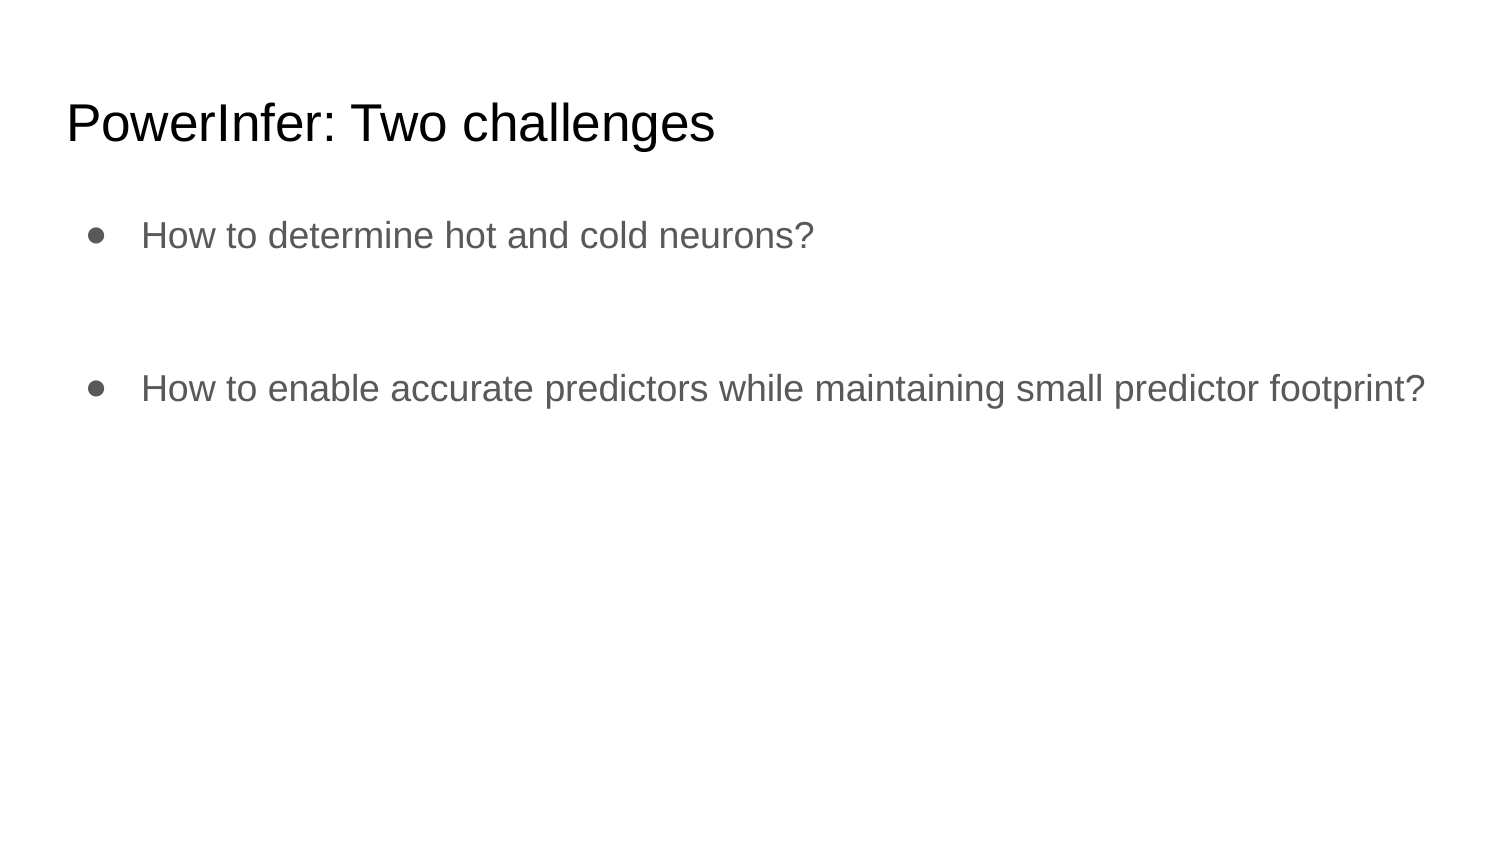

# PowerInfer: Two challenges

How to determine hot and cold neurons?

How to enable accurate predictors while maintaining small predictor footprint?